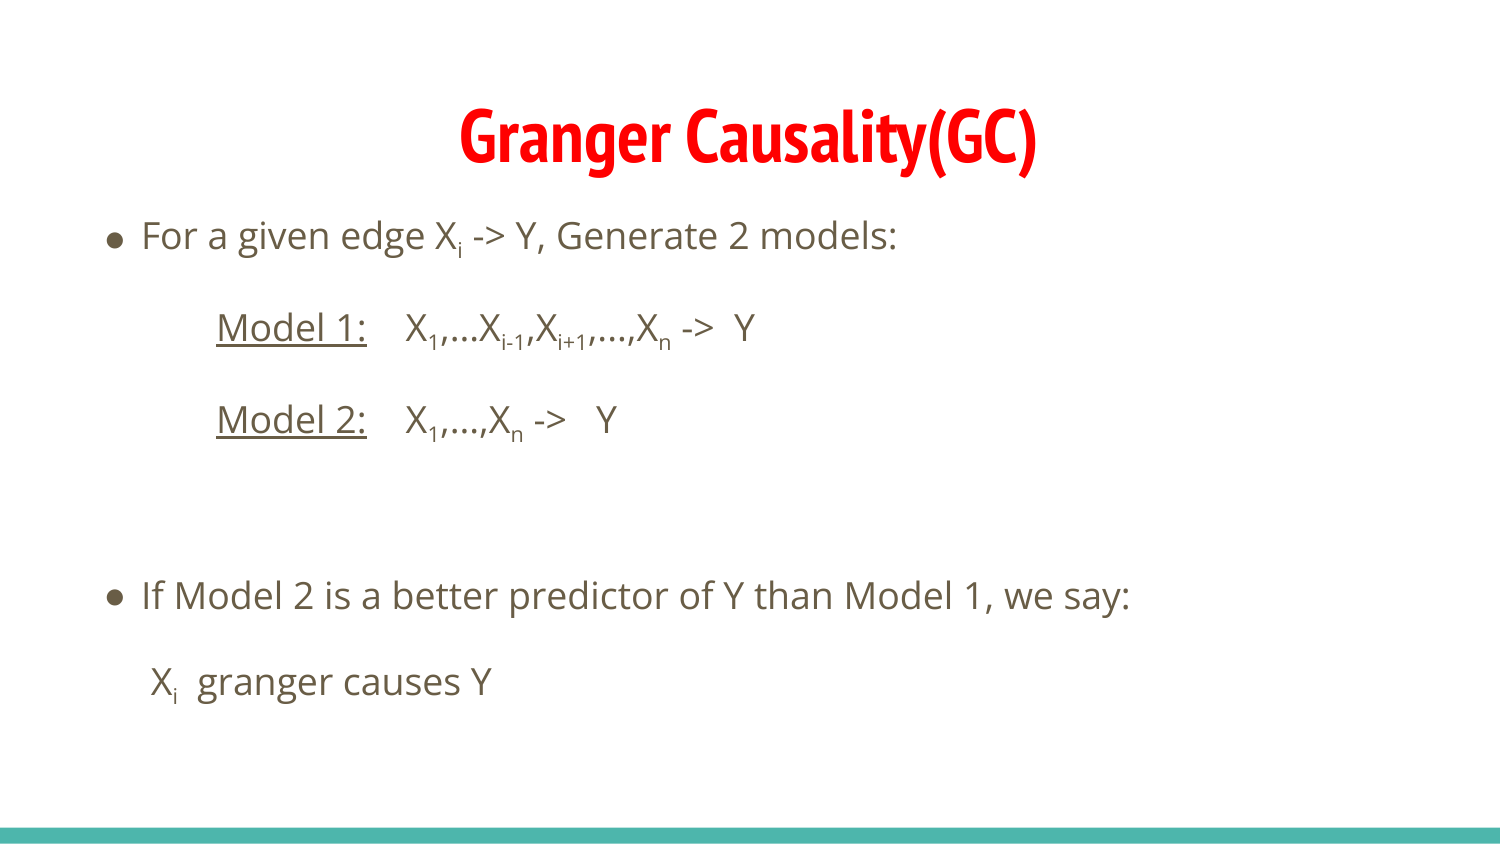

# Granger Causality(GC)
For a given edge Xi -> Y, Generate 2 models:
	Model 1:    X1,...Xi-1,Xi+1,...,Xn ->  Y
	Model 2:    X1,...,Xn ->   Y

If Model 2 is a better predictor of Y than Model 1, we say:
 Xi  granger causes Y